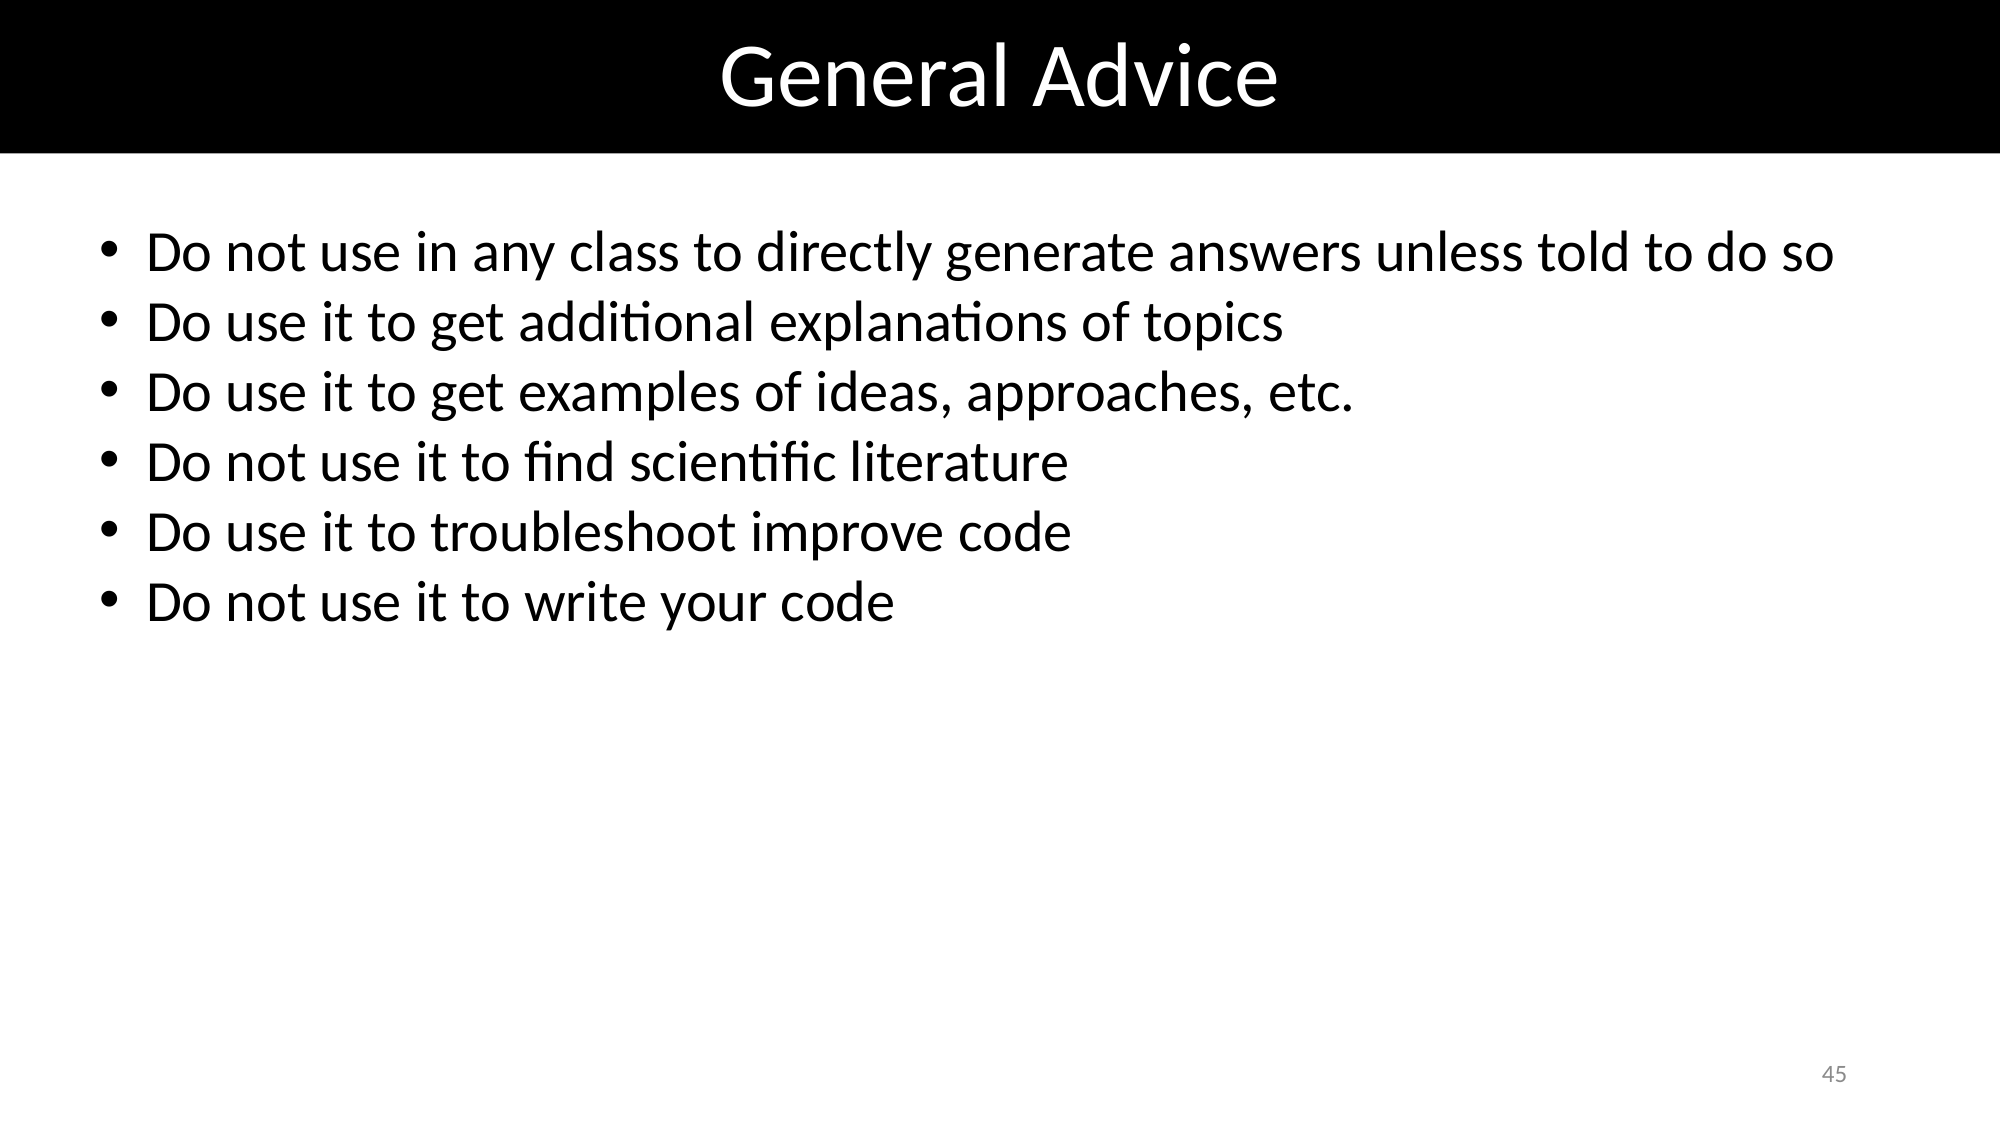

# General Advice
Do not use in any class to directly generate answers unless told to do so
Do use it to get additional explanations of topics
Do use it to get examples of ideas, approaches, etc.
Do not use it to find scientific literature
Do use it to troubleshoot improve code
Do not use it to write your code

45